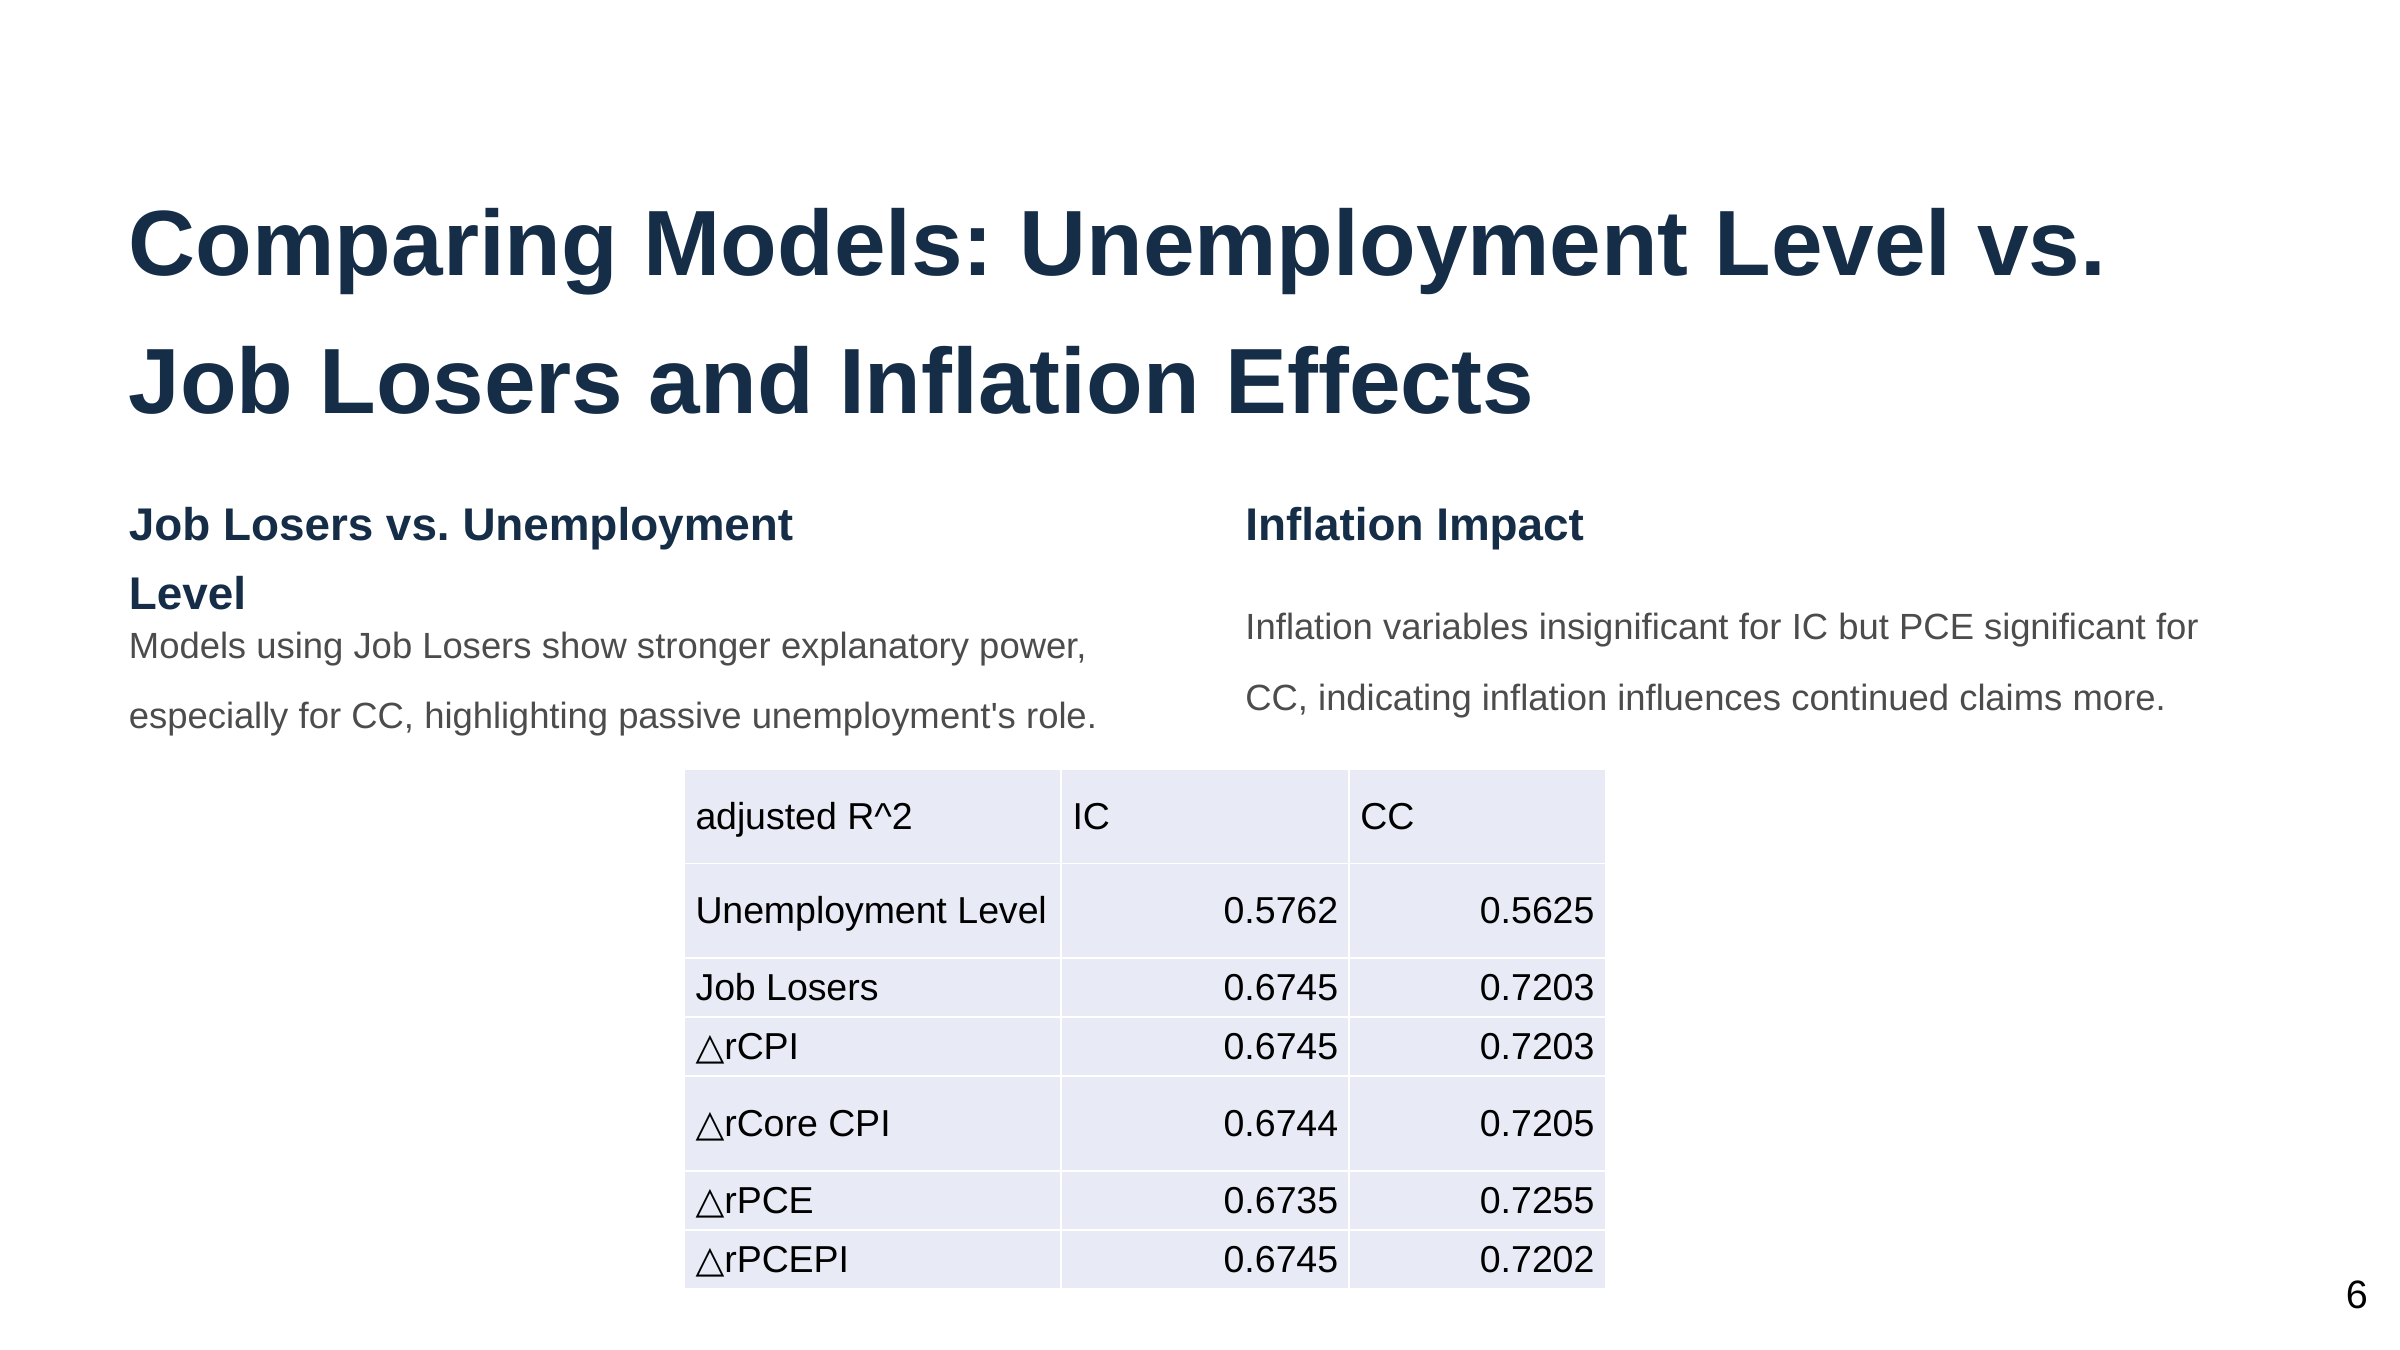

Comparing Models: Unemployment Level vs. Job Losers and Inflation Effects
Job Losers vs. Unemployment Level
Inflation Impact
Inflation variables insignificant for IC but PCE significant for CC, indicating inflation influences continued claims more.
Models using Job Losers show stronger explanatory power, especially for CC, highlighting passive unemployment's role.
| adjusted R^2 | IC | CC |
| --- | --- | --- |
| Unemployment Level | 0.5762 | 0.5625 |
| Job Losers | 0.6745 | 0.7203 |
| △rCPI | 0.6745 | 0.7203 |
| △rCore CPI | 0.6744 | 0.7205 |
| △rPCE | 0.6735 | 0.7255 |
| △rPCEPI | 0.6745 | 0.7202 |
6